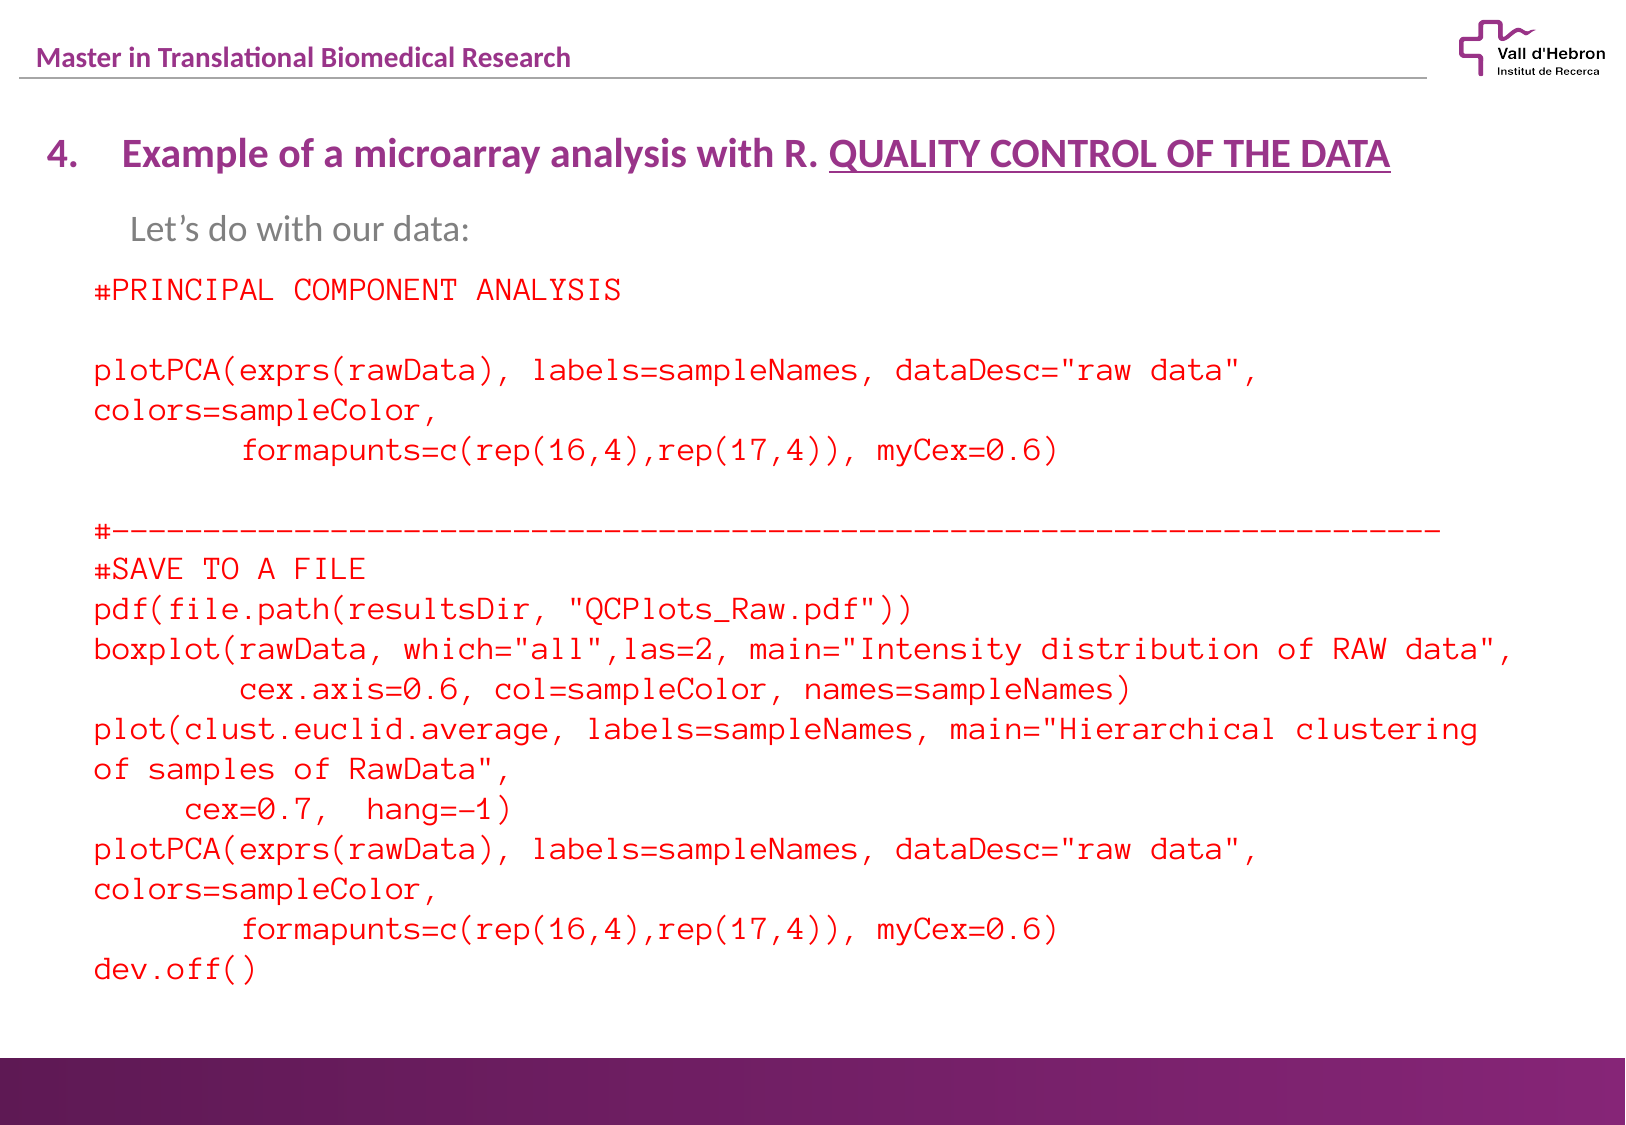

Example of a microarray analysis with R. QUALITY CONTROL OF THE DATA
Let’s do with our data:
#PRINCIPAL COMPONENT ANALYSIS

plotPCA(exprs(rawData), labels=sampleNames, dataDesc="raw data", colors=sampleColor,
        formapunts=c(rep(16,4),rep(17,4)), myCex=0.6)

#-------------------------------------------------------------------------
#SAVE TO A FILE
pdf(file.path(resultsDir, "QCPlots_Raw.pdf"))
boxplot(rawData, which="all",las=2, main="Intensity distribution of RAW data",
        cex.axis=0.6, col=sampleColor, names=sampleNames)
plot(clust.euclid.average, labels=sampleNames, main="Hierarchical clustering of samples of RawData",
     cex=0.7,  hang=-1)
plotPCA(exprs(rawData), labels=sampleNames, dataDesc="raw data", colors=sampleColor,
        formapunts=c(rep(16,4),rep(17,4)), myCex=0.6)
dev.off()